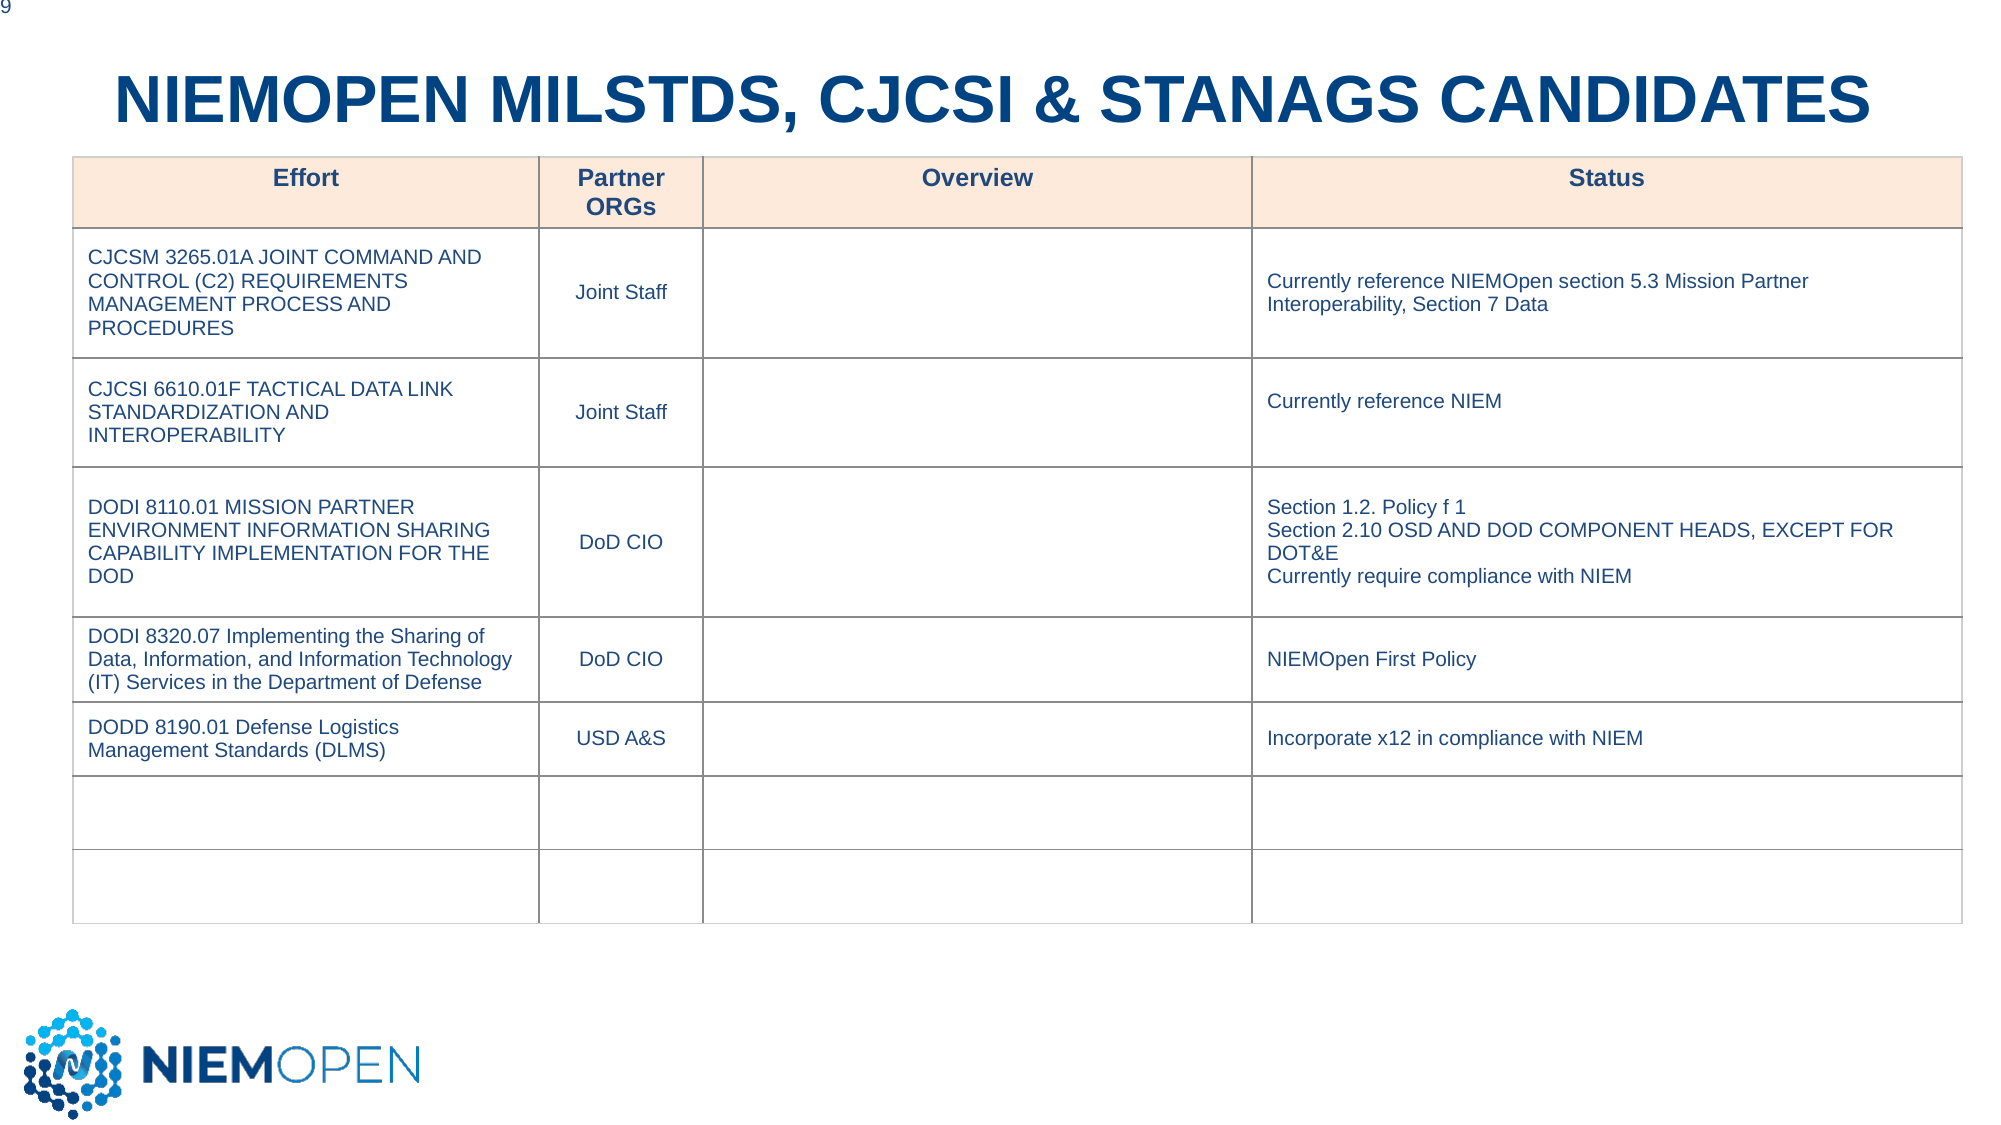

# NIEMOpen MILSTDs, CJCSI & STANAGs Candidates
| Effort | Partner ORGs | Overview | Status |
| --- | --- | --- | --- |
| CJCSM 3265.01A JOINT COMMAND AND CONTROL (C2) REQUIREMENTS MANAGEMENT PROCESS AND PROCEDURES | Joint Staff |  | Currently reference NIEMOpen section 5.3 Mission Partner Interoperability, Section 7 Data |
| CJCSI 6610.01F TACTICAL DATA LINK STANDARDIZATION AND INTEROPERABILITY | Joint Staff |  | Currently reference NIEM |
| DODI 8110.01 MISSION PARTNER ENVIRONMENT INFORMATION SHARING CAPABILITY IMPLEMENTATION FOR THE DOD | DoD CIO |  | Section 1.2. Policy f 1 Section 2.10 OSD AND DOD COMPONENT HEADS, EXCEPT FOR DOT&E Currently require compliance with NIEM |
| DODI 8320.07 Implementing the Sharing of Data, Information, and Information Technology (IT) Services in the Department of Defense | DoD CIO |  | NIEMOpen First Policy |
| DODD 8190.01 Defense Logistics Management Standards (DLMS) | USD A&S |  | Incorporate x12 in compliance with NIEM |
|  |  |  |  |
|  |  |  |  |
69